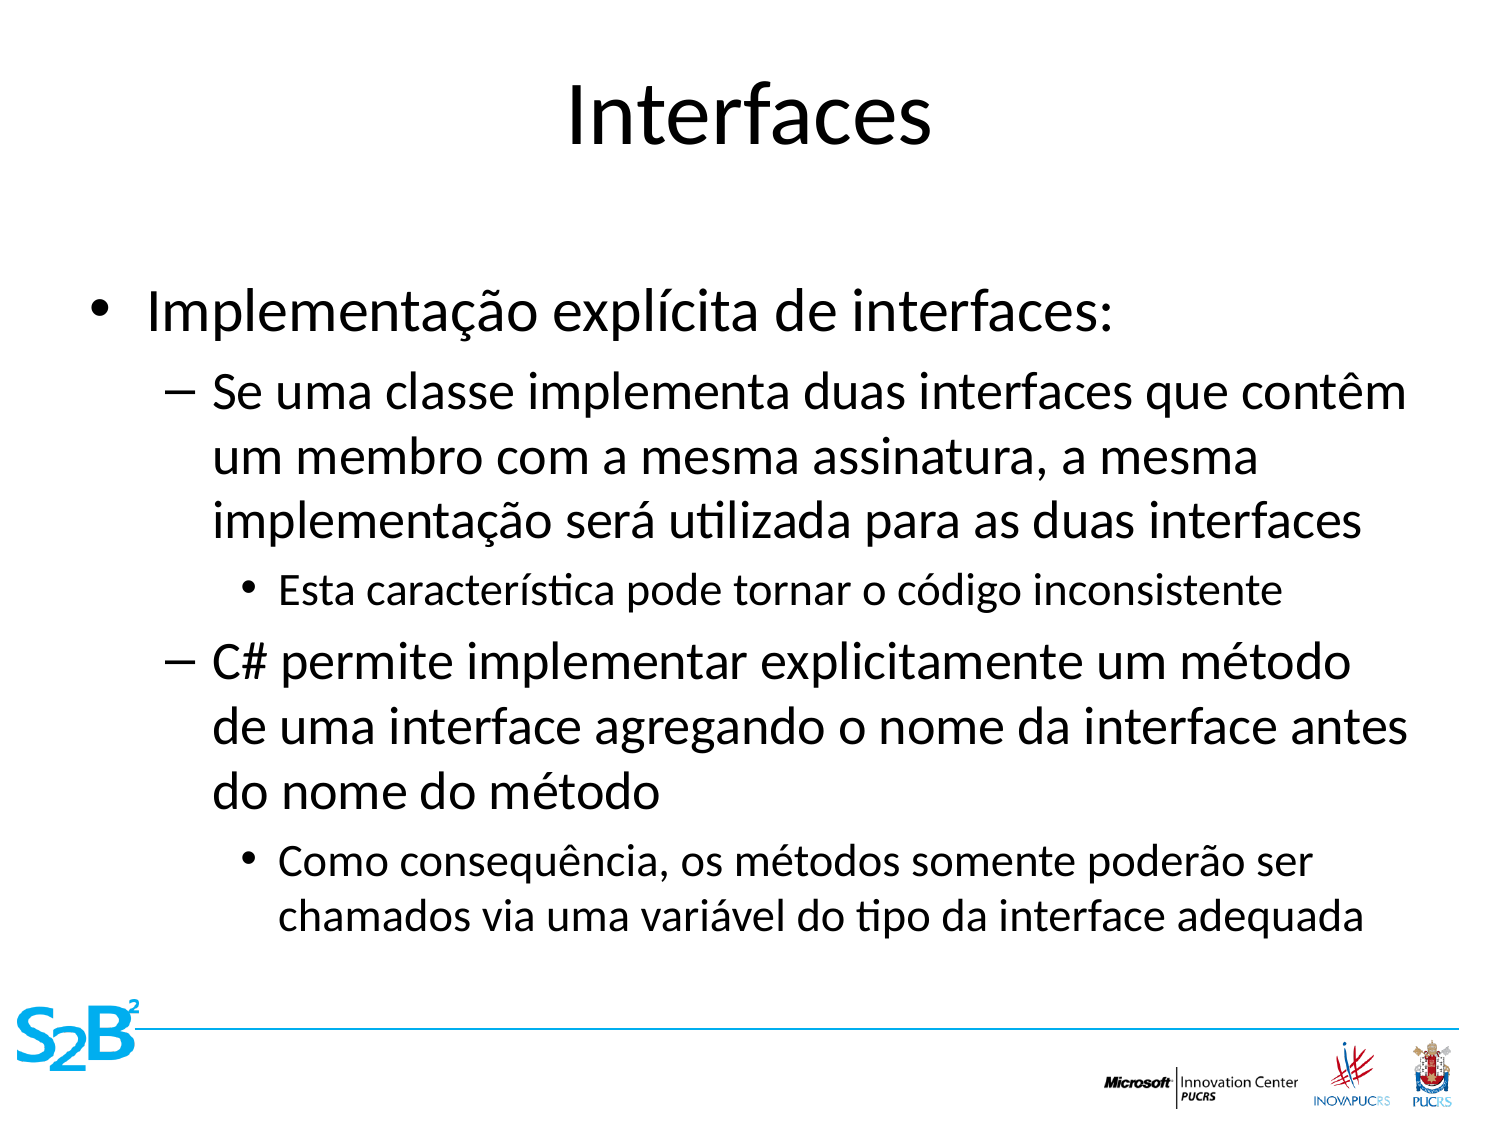

# Interfaces
Implementação explícita de interfaces:
Se uma classe implementa duas interfaces que contêm um membro com a mesma assinatura, a mesma implementação será utilizada para as duas interfaces
Esta característica pode tornar o código inconsistente
C# permite implementar explicitamente um método de uma interface agregando o nome da interface antes do nome do método
Como consequência, os métodos somente poderão ser chamados via uma variável do tipo da interface adequada